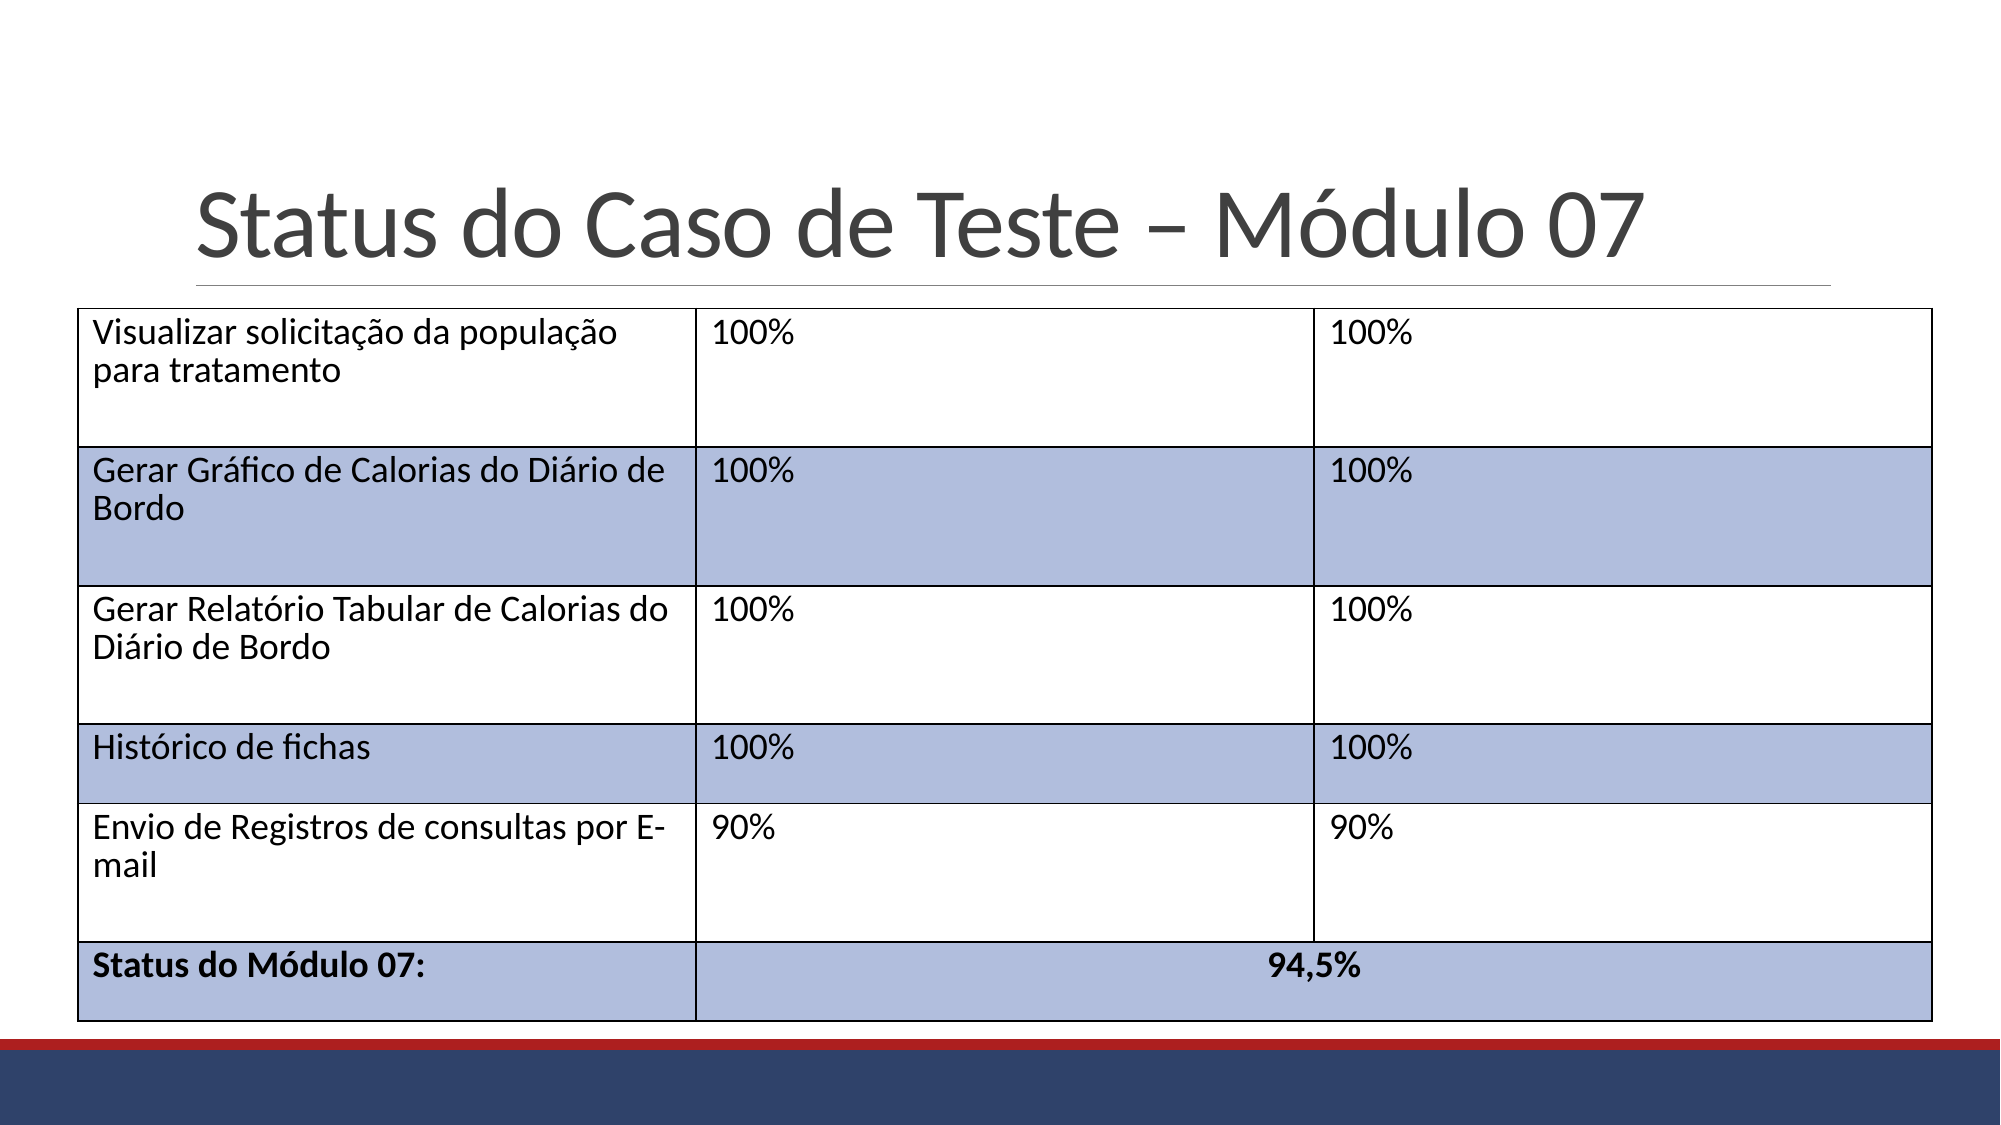

# Status do Caso de Teste – Módulo 07
| Visualizar solicitação da população para tratamento | 100% | 100% |
| --- | --- | --- |
| Gerar Gráfico de Calorias do Diário de Bordo | 100% | 100% |
| Gerar Relatório Tabular de Calorias do Diário de Bordo | 100% | 100% |
| Histórico de fichas | 100% | 100% |
| Envio de Registros de consultas por E-mail | 90% | 90% |
| Status do Módulo 07: | 94,5% |  |